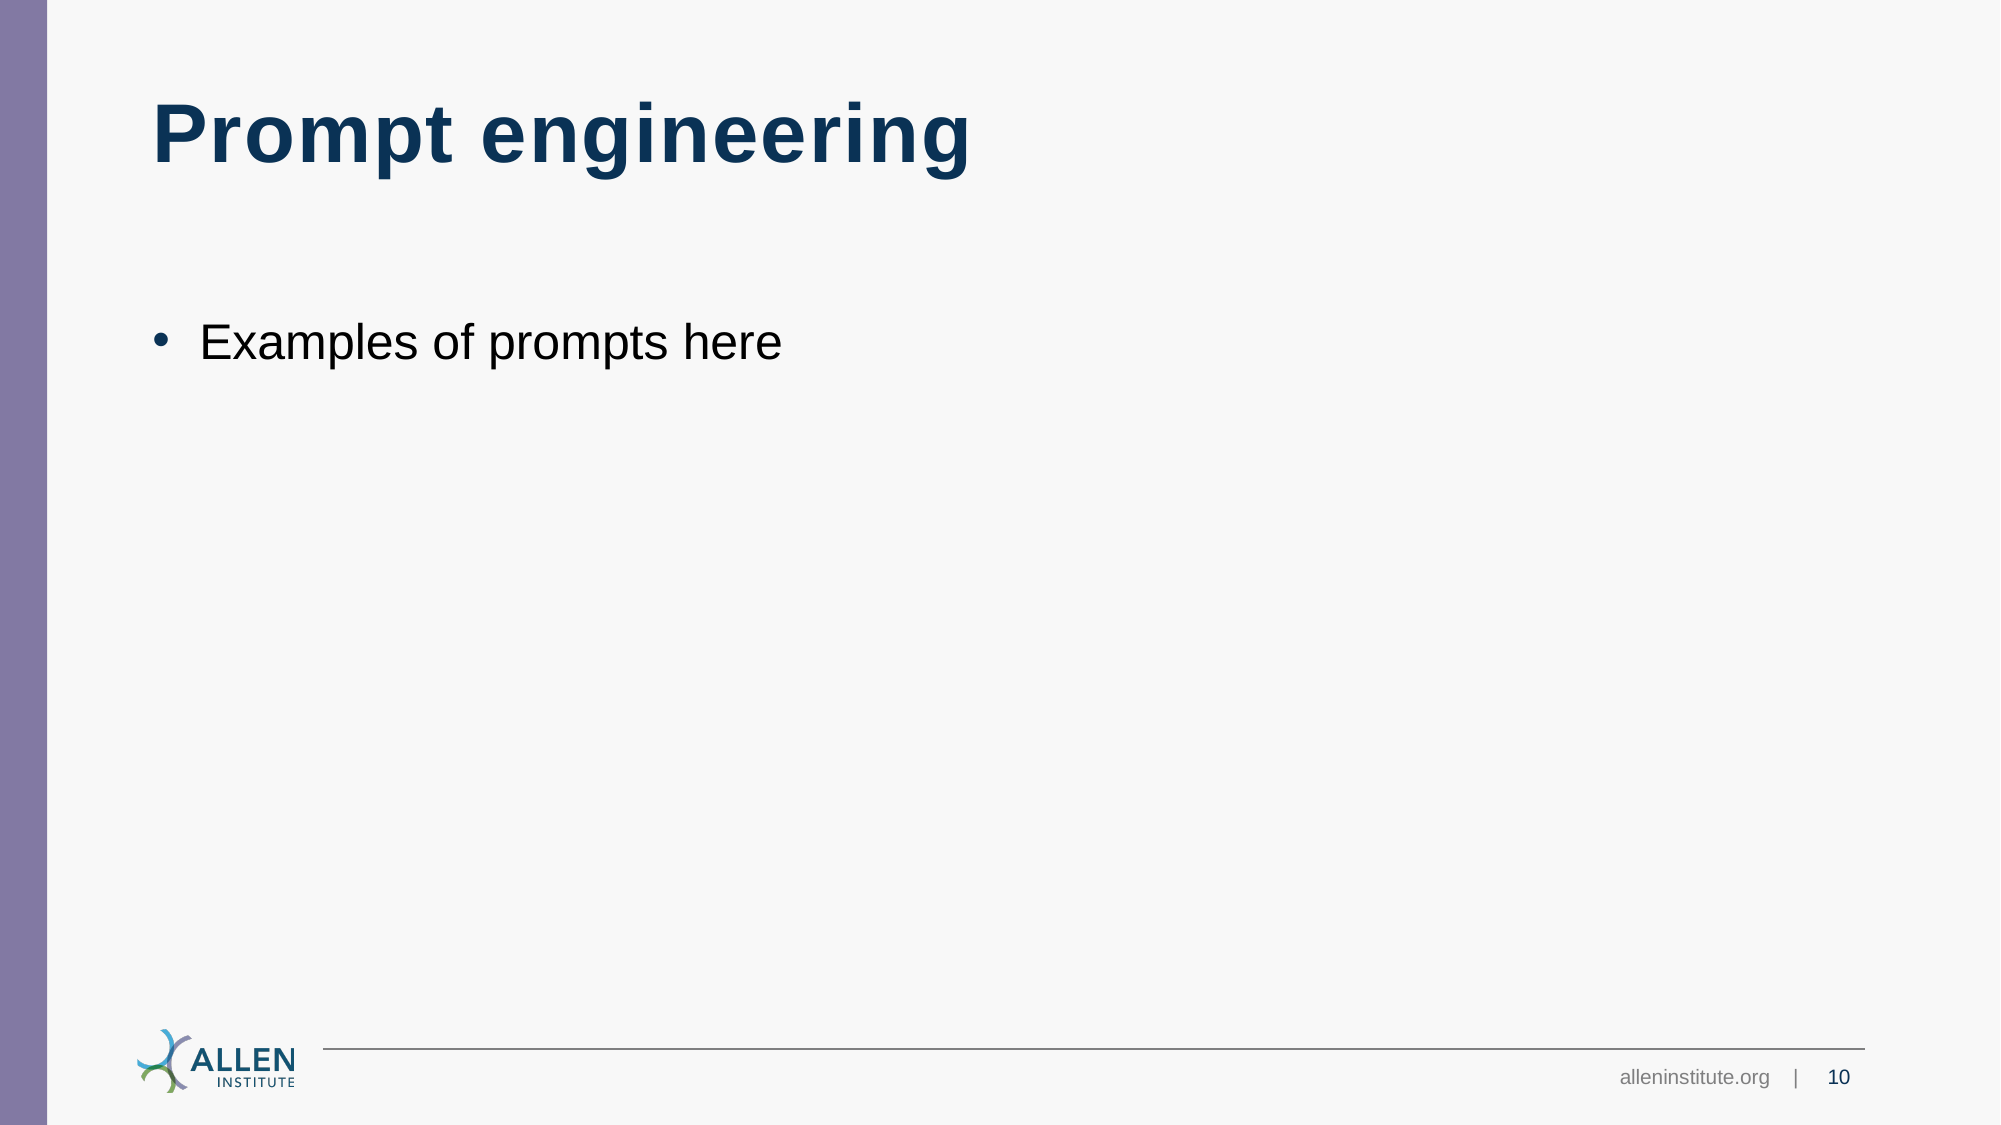

# Prompt engineering
Examples of prompts here
10